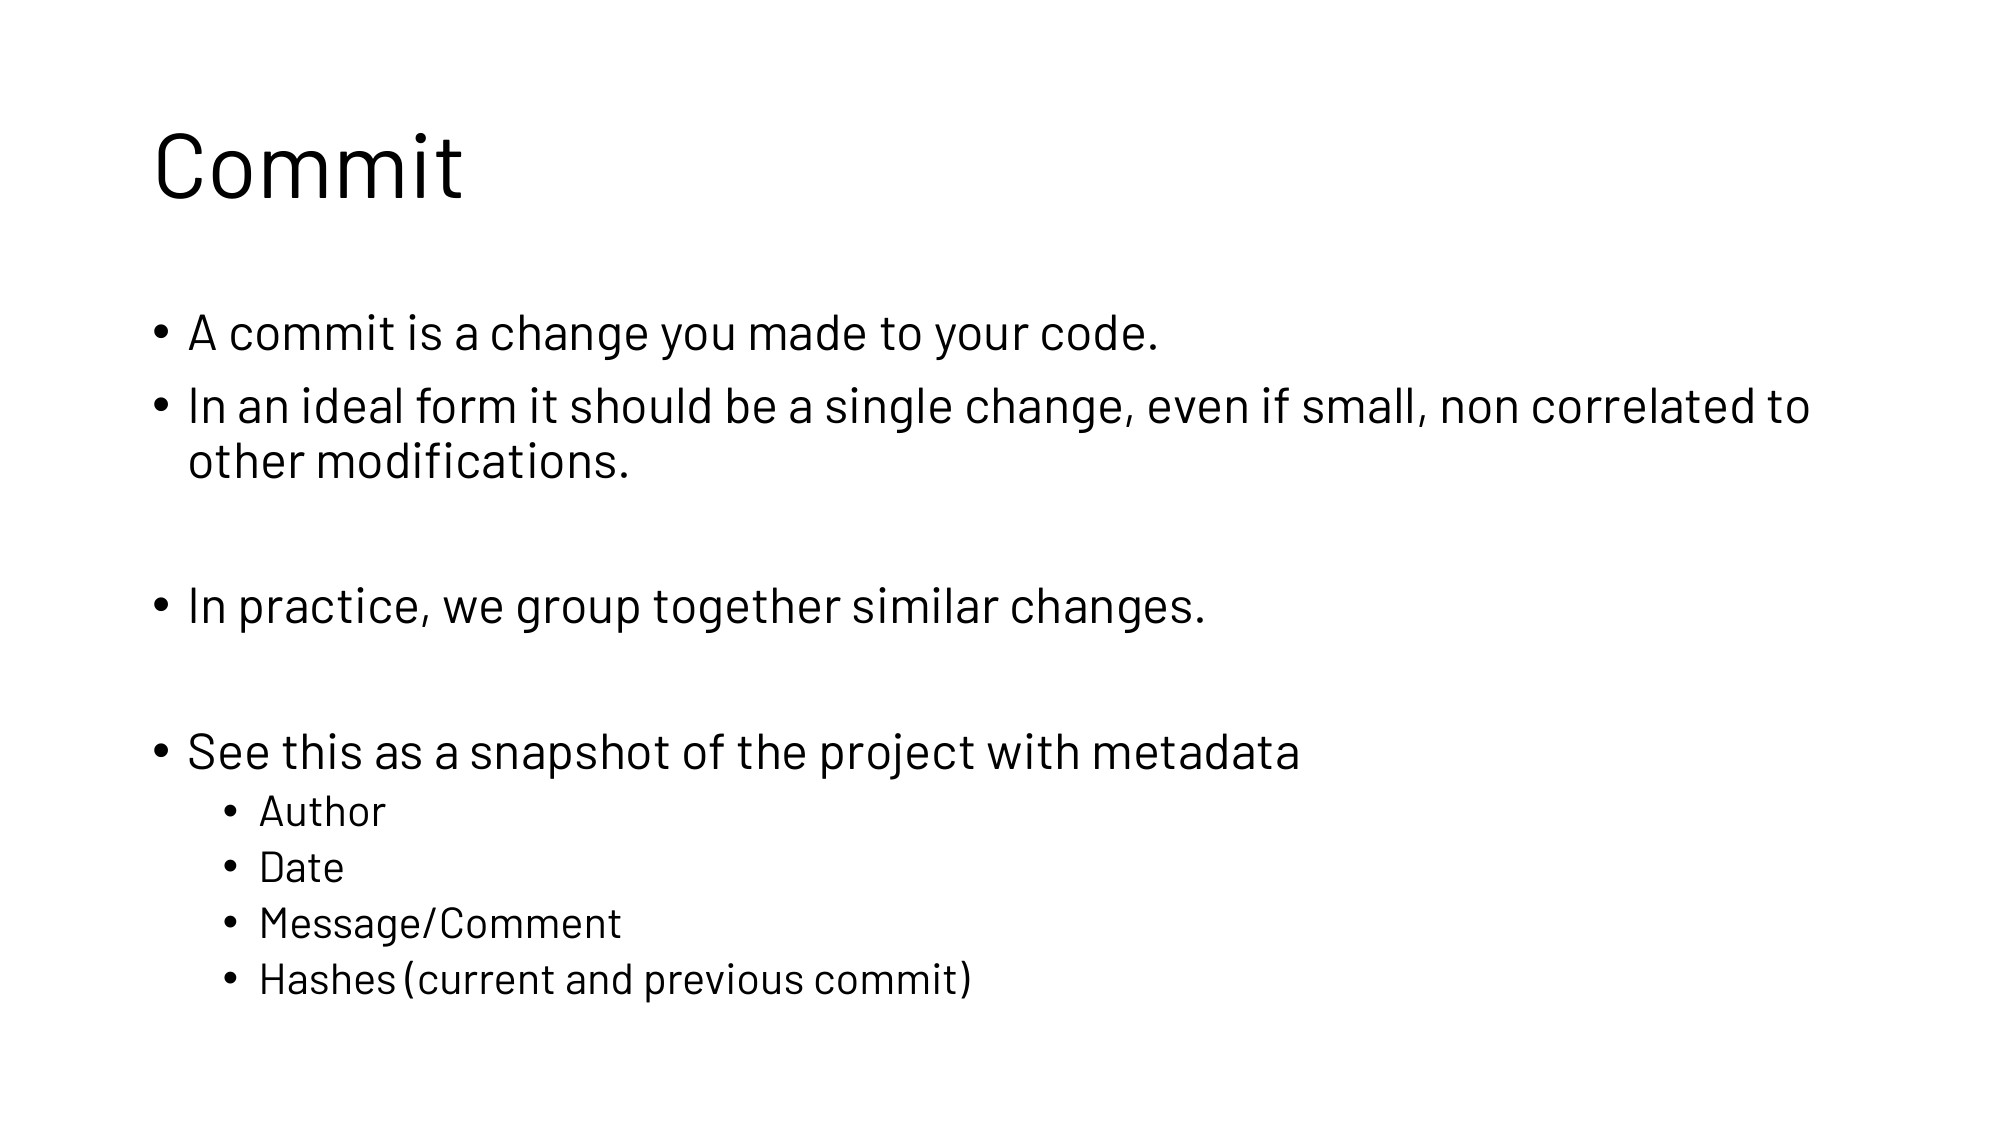

# Commit
A commit is a change you made to your code.
In an ideal form it should be a single change, even if small, non correlated to other modifications.

In practice, we group together similar changes.

See this as a snapshot of the project with metadata
Author
Date
Message/Comment
Hashes (current and previous commit)